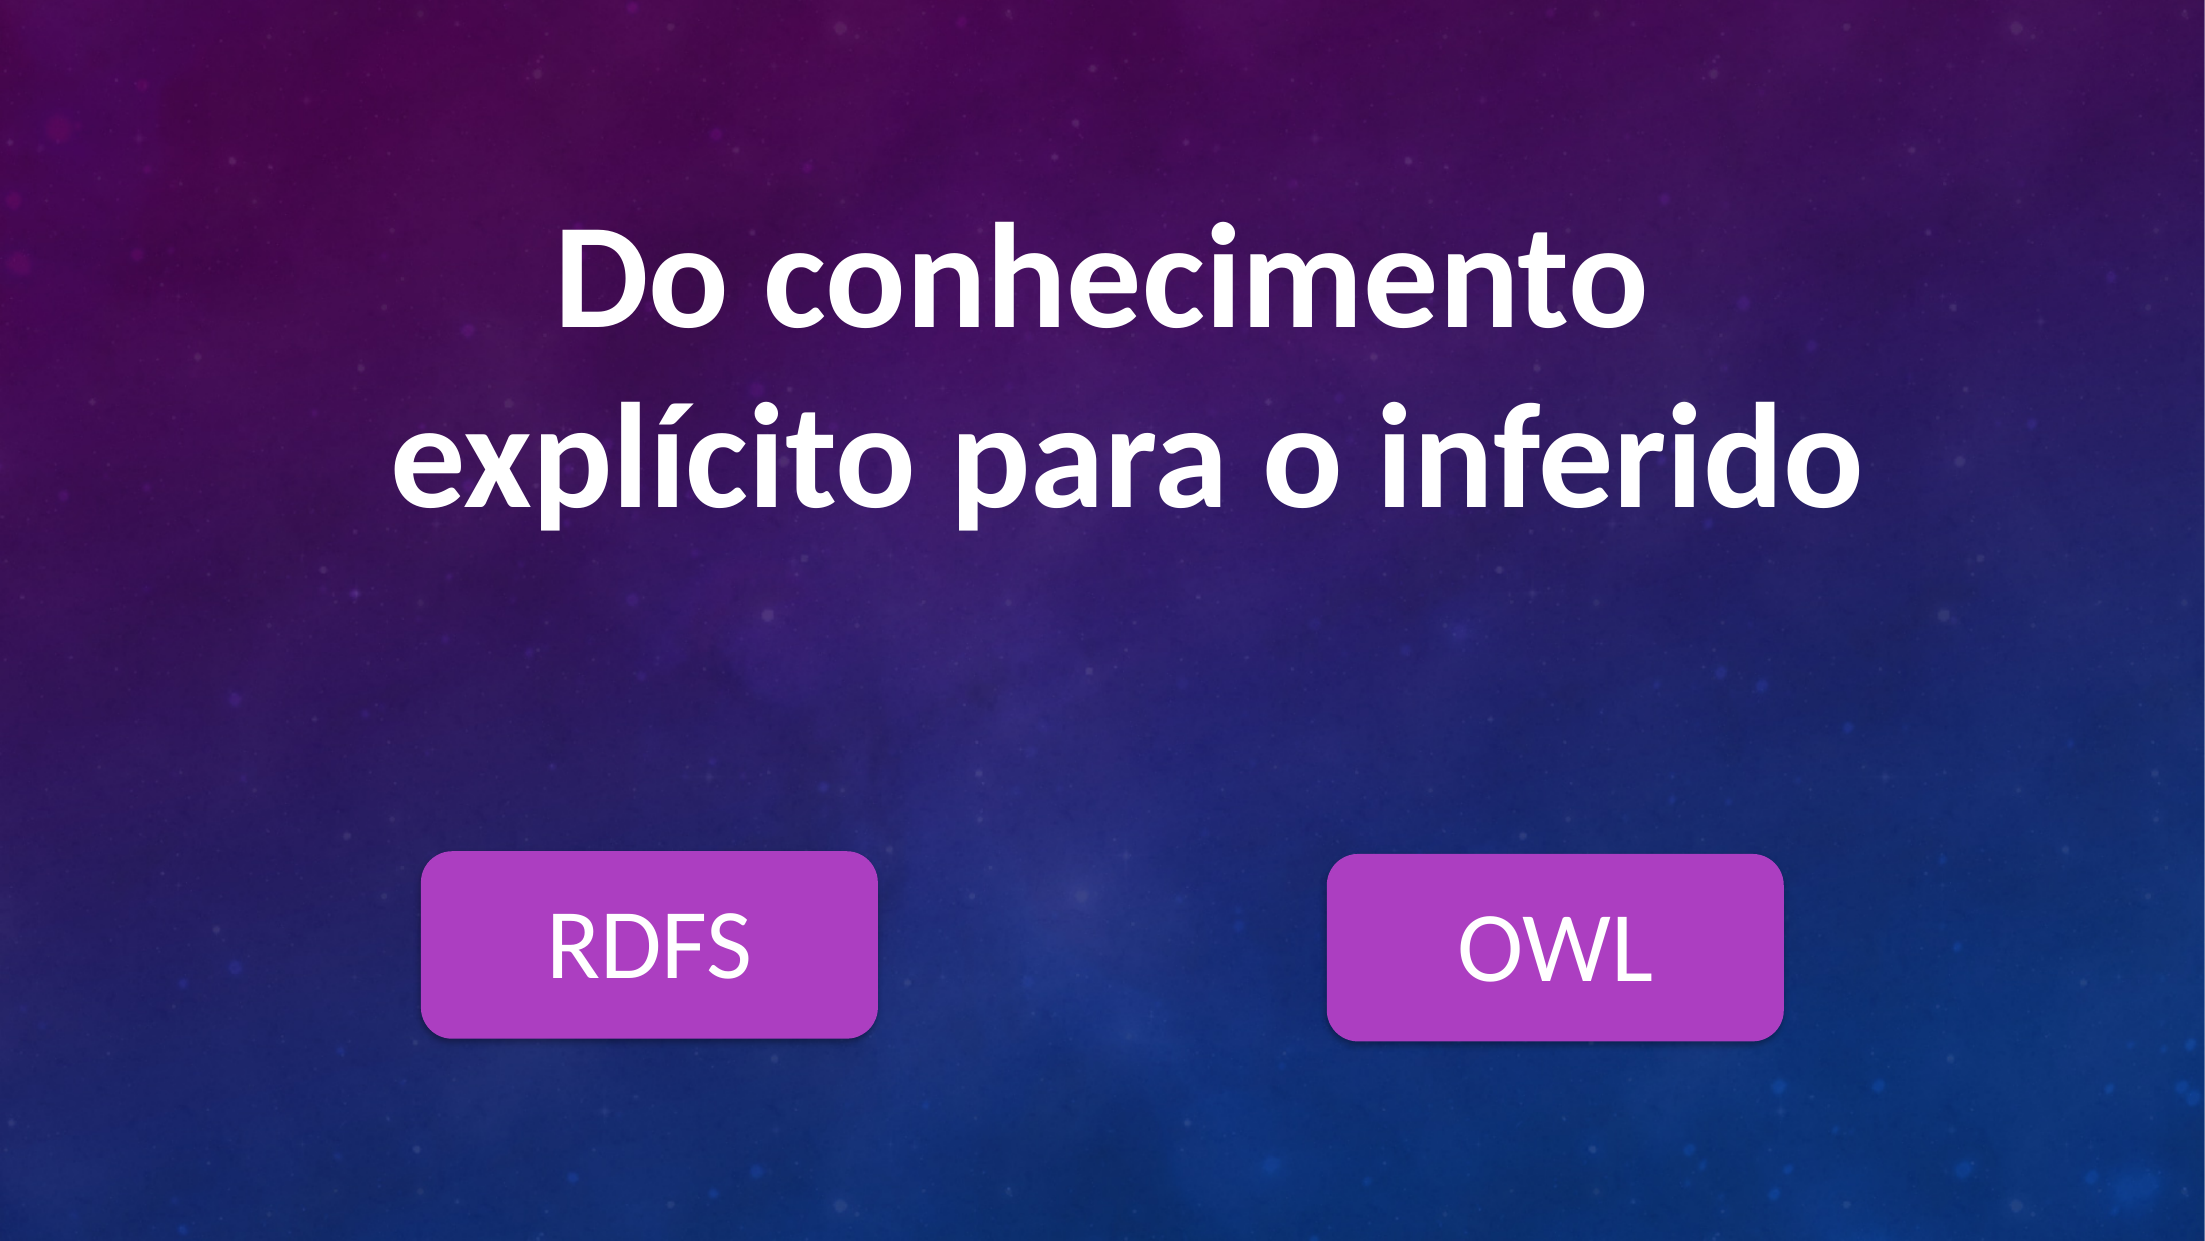

Do conhecimento explícito para o inferido
RDFS
OWL